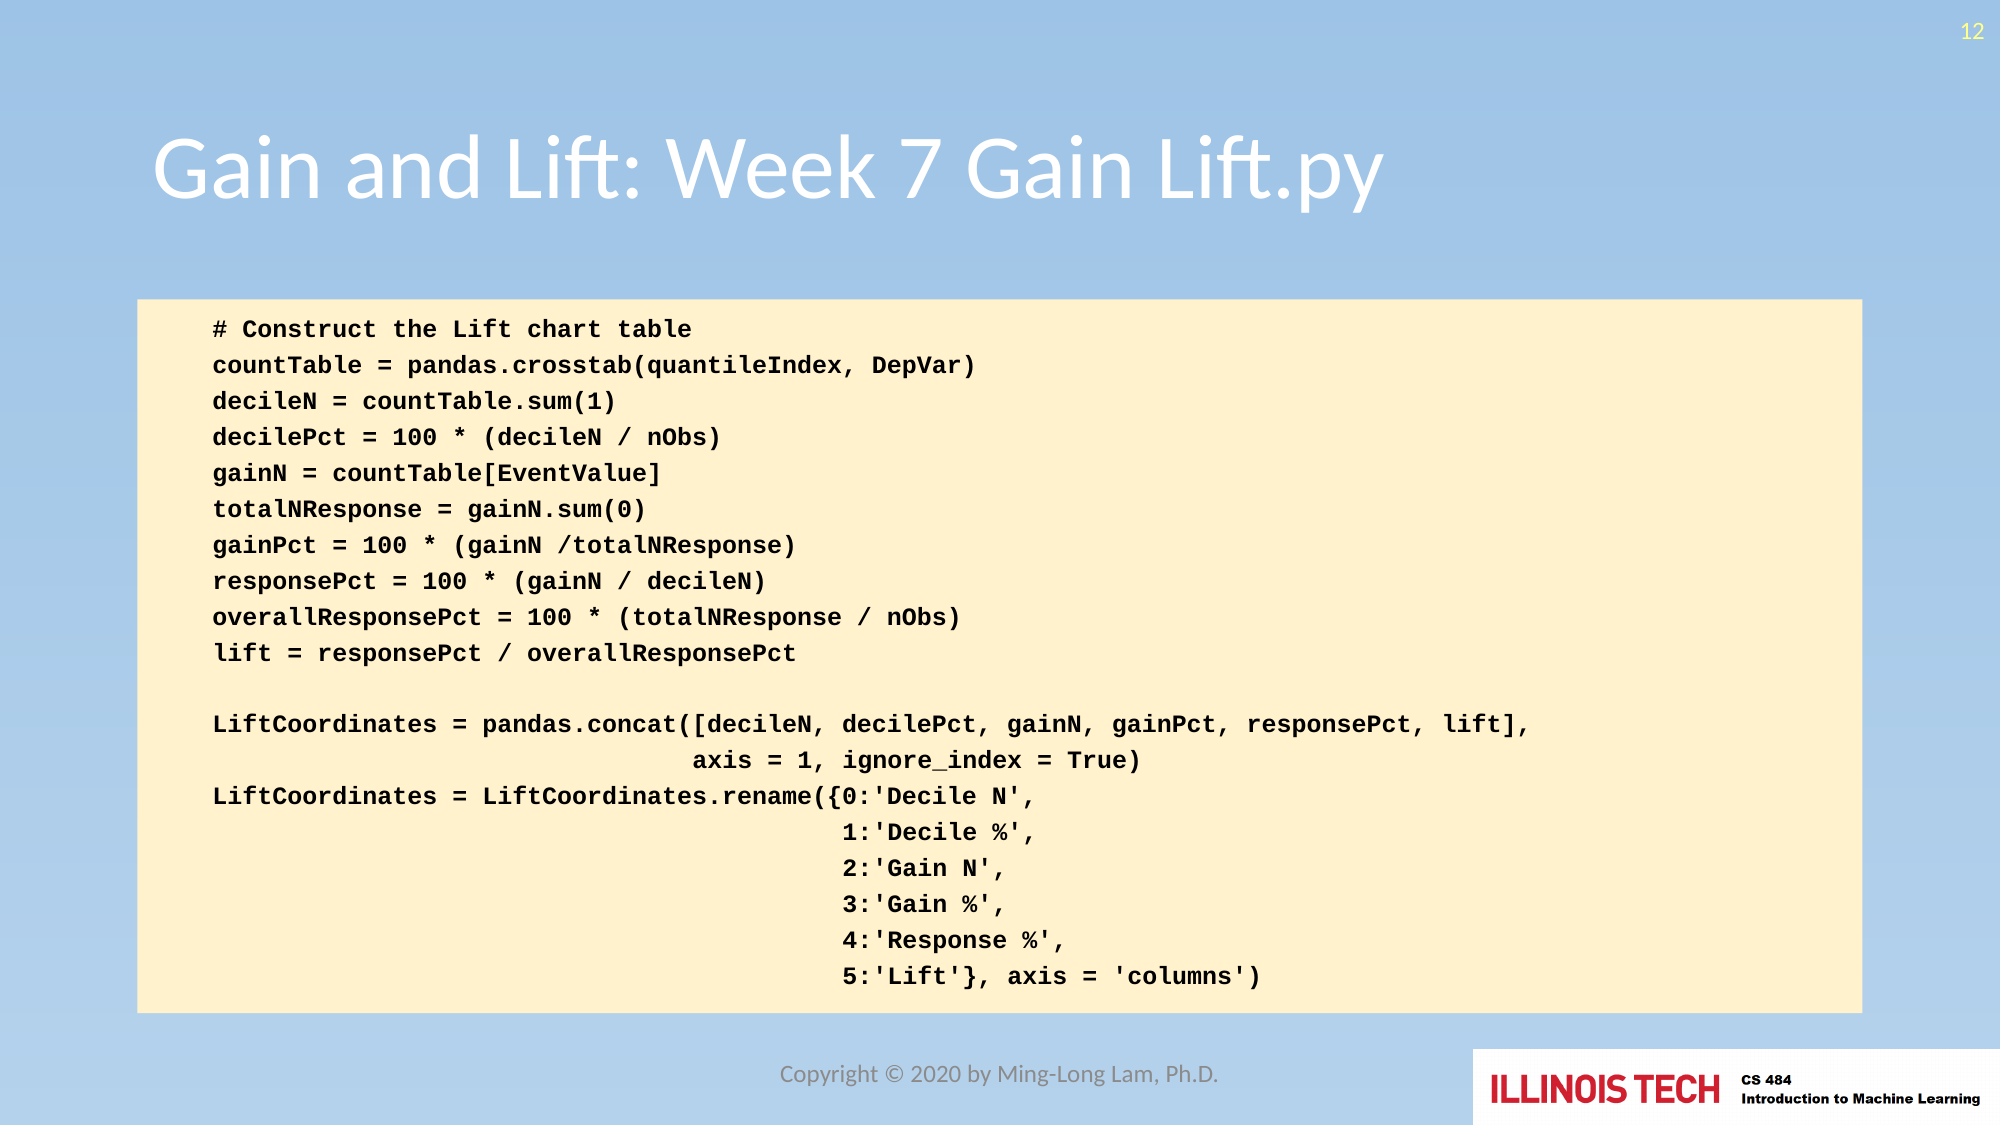

12
# Gain and Lift: Week 7 Gain Lift.py
    # Construct the Lift chart table
    countTable = pandas.crosstab(quantileIndex, DepVar)
    decileN = countTable.sum(1)
    decilePct = 100 * (decileN / nObs)
    gainN = countTable[EventValue]
    totalNResponse = gainN.sum(0)
    gainPct = 100 * (gainN /totalNResponse)
    responsePct = 100 * (gainN / decileN)
    overallResponsePct = 100 * (totalNResponse / nObs)
    lift = responsePct / overallResponsePct

    LiftCoordinates = pandas.concat([decileN, decilePct, gainN, gainPct, responsePct, lift],
                                    axis = 1, ignore_index = True)
    LiftCoordinates = LiftCoordinates.rename({0:'Decile N',
                                              1:'Decile %',
                                              2:'Gain N',
                                              3:'Gain %',
                                              4:'Response %',
                                              5:'Lift'}, axis = 'columns')

Copyright © 2020 by Ming-Long Lam, Ph.D.